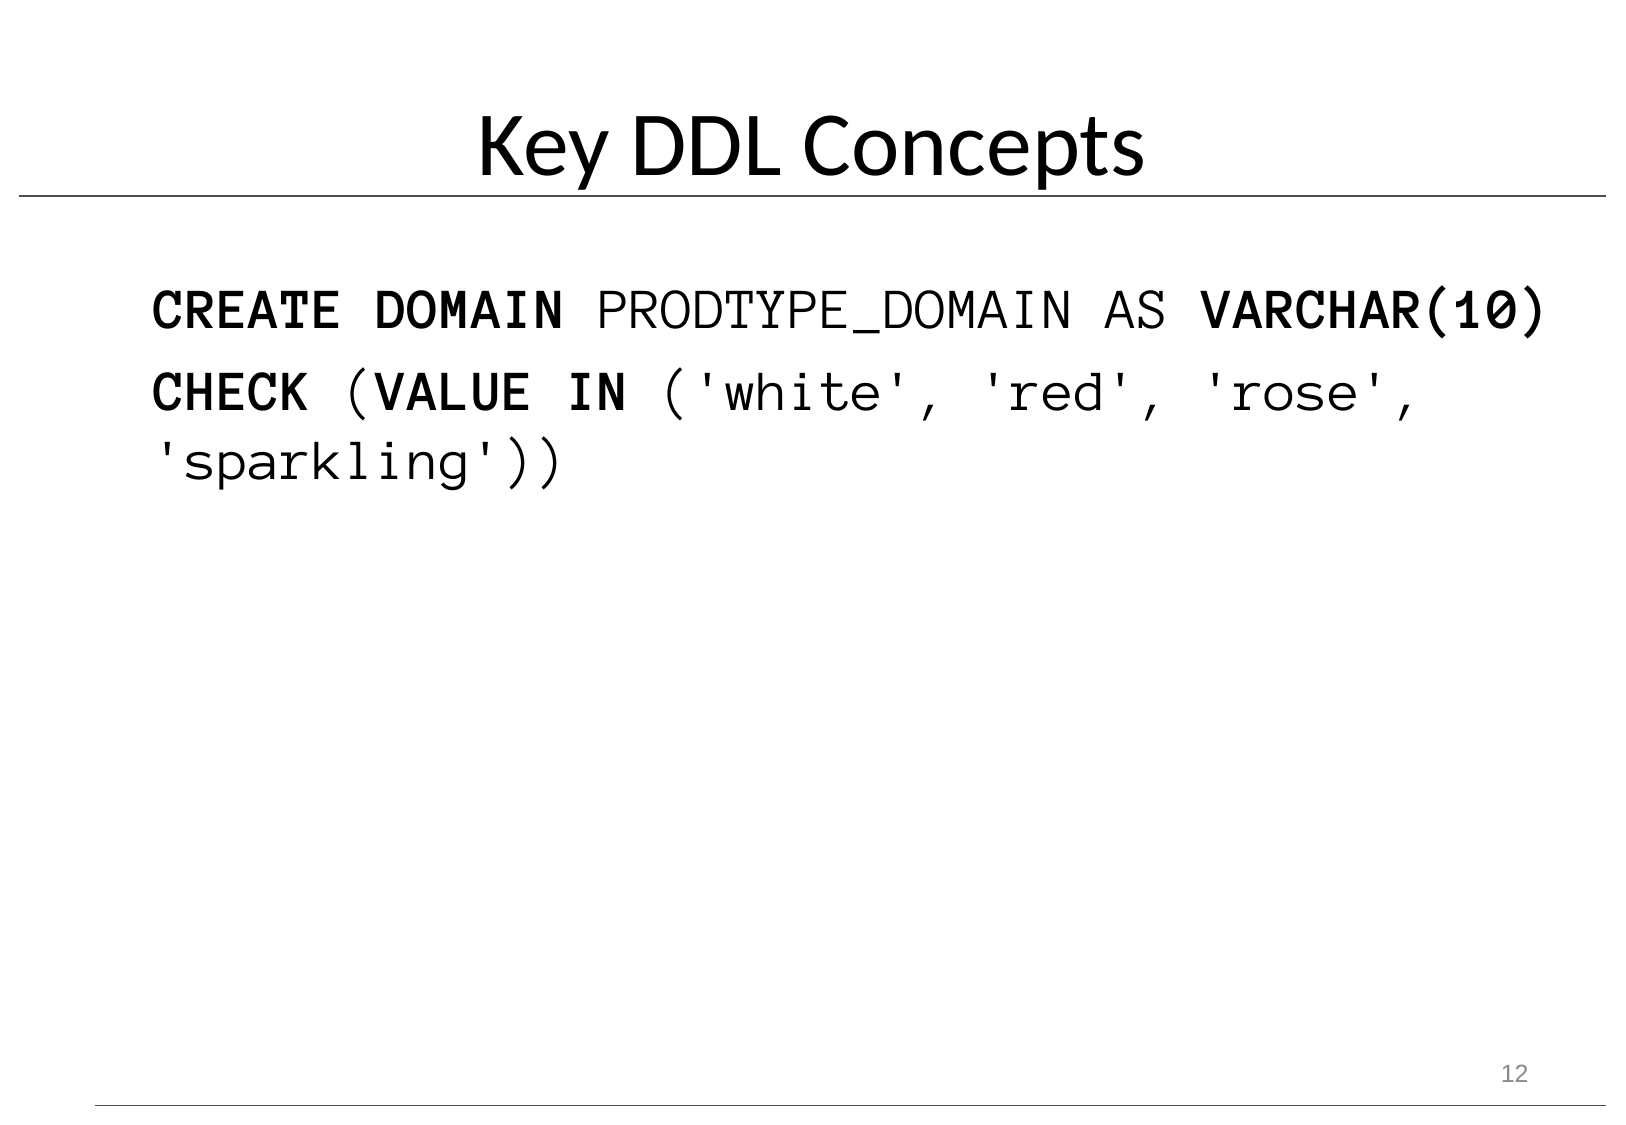

# Key DDL Concepts
CREATE DOMAIN PRODTYPE_DOMAIN AS VARCHAR(10)
CHECK (VALUE IN ('white', 'red', 'rose', 'sparkling'))

12